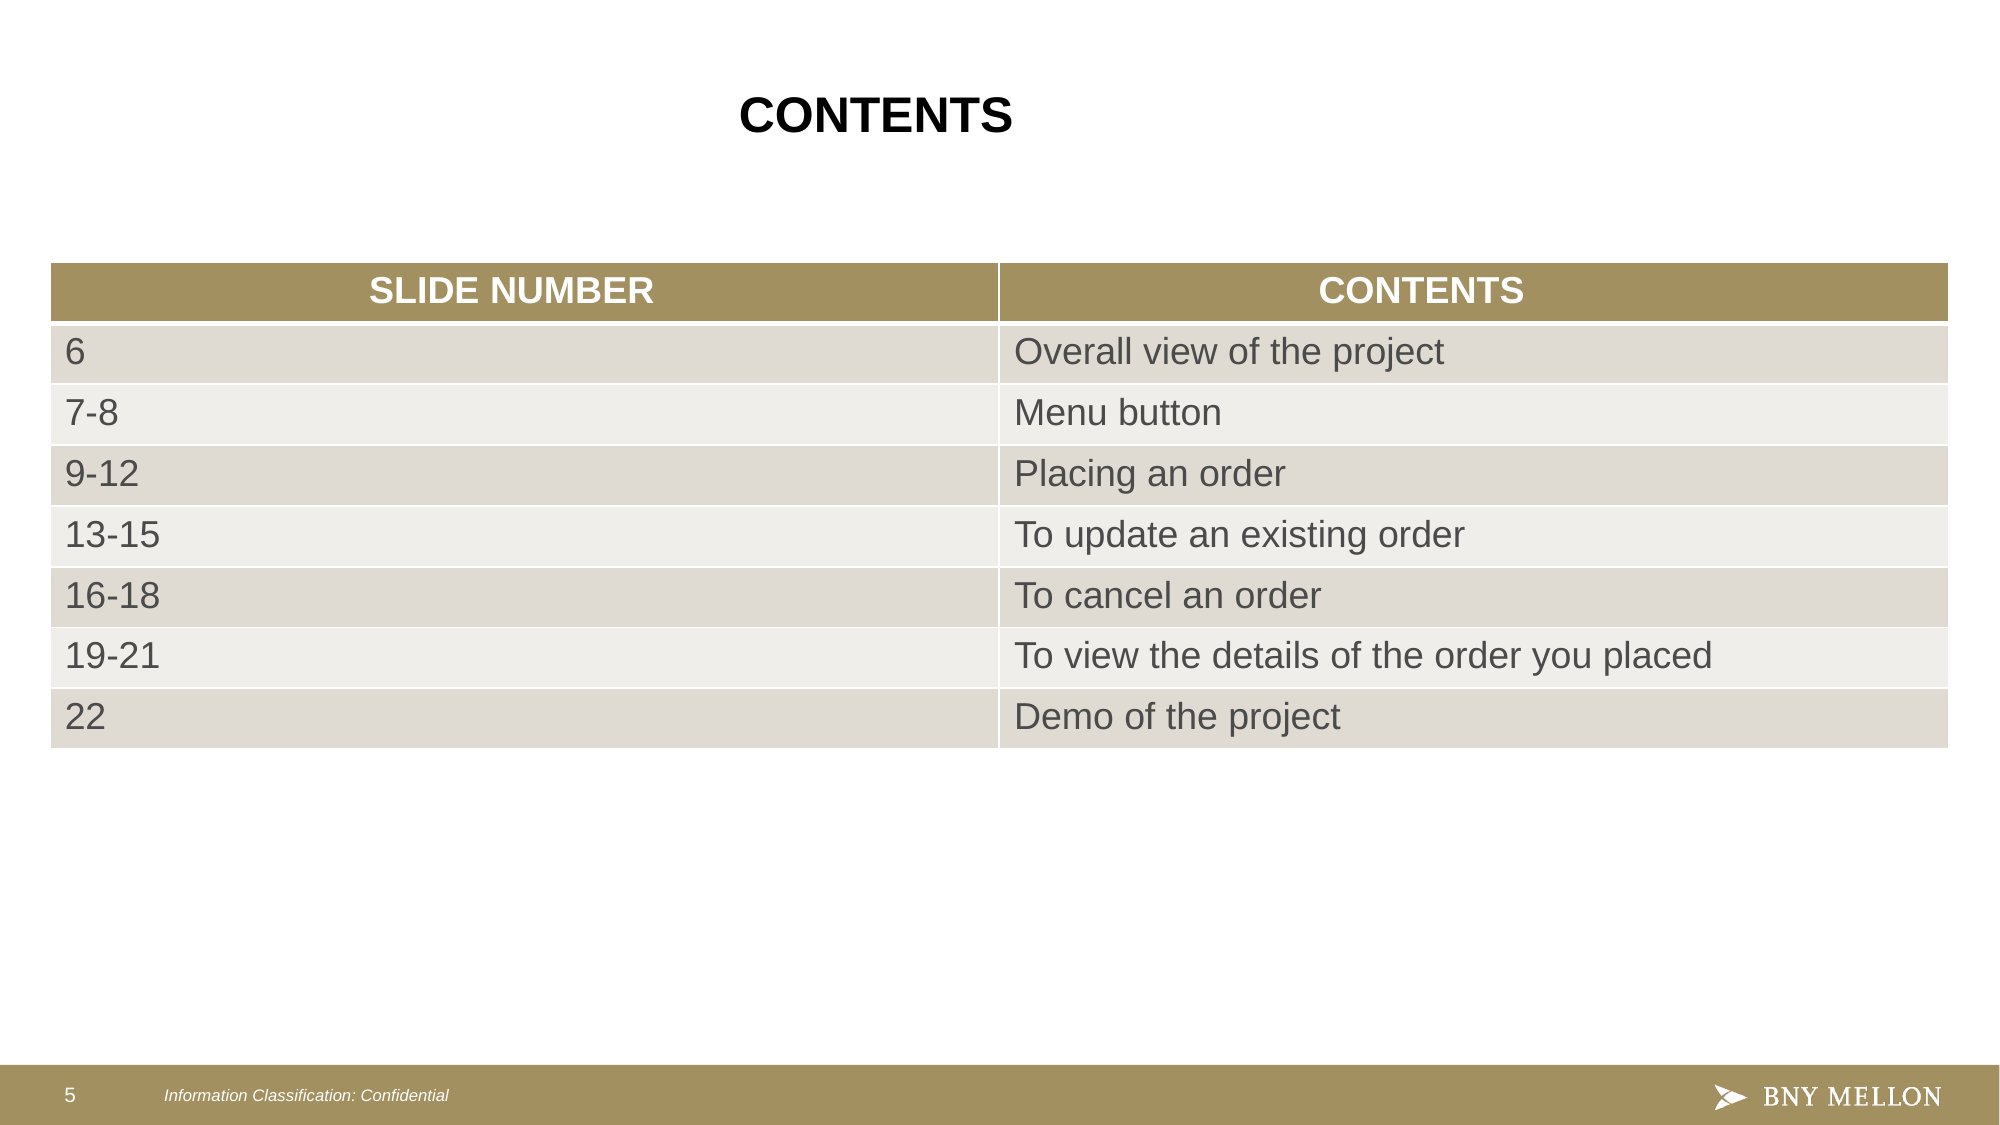

# CONTENTS

| SLIDE NUMBER | CONTENTS |
| --- | --- |
| 6 | Overall view of the project |
| 7-8 | Menu button |
| 9-12 | Placing an order |
| 13-15 | To update an existing order |
| 16-18 | To cancel an order |
| 19-21 | To view the details of the order you placed |
| 22 | Demo of the project |